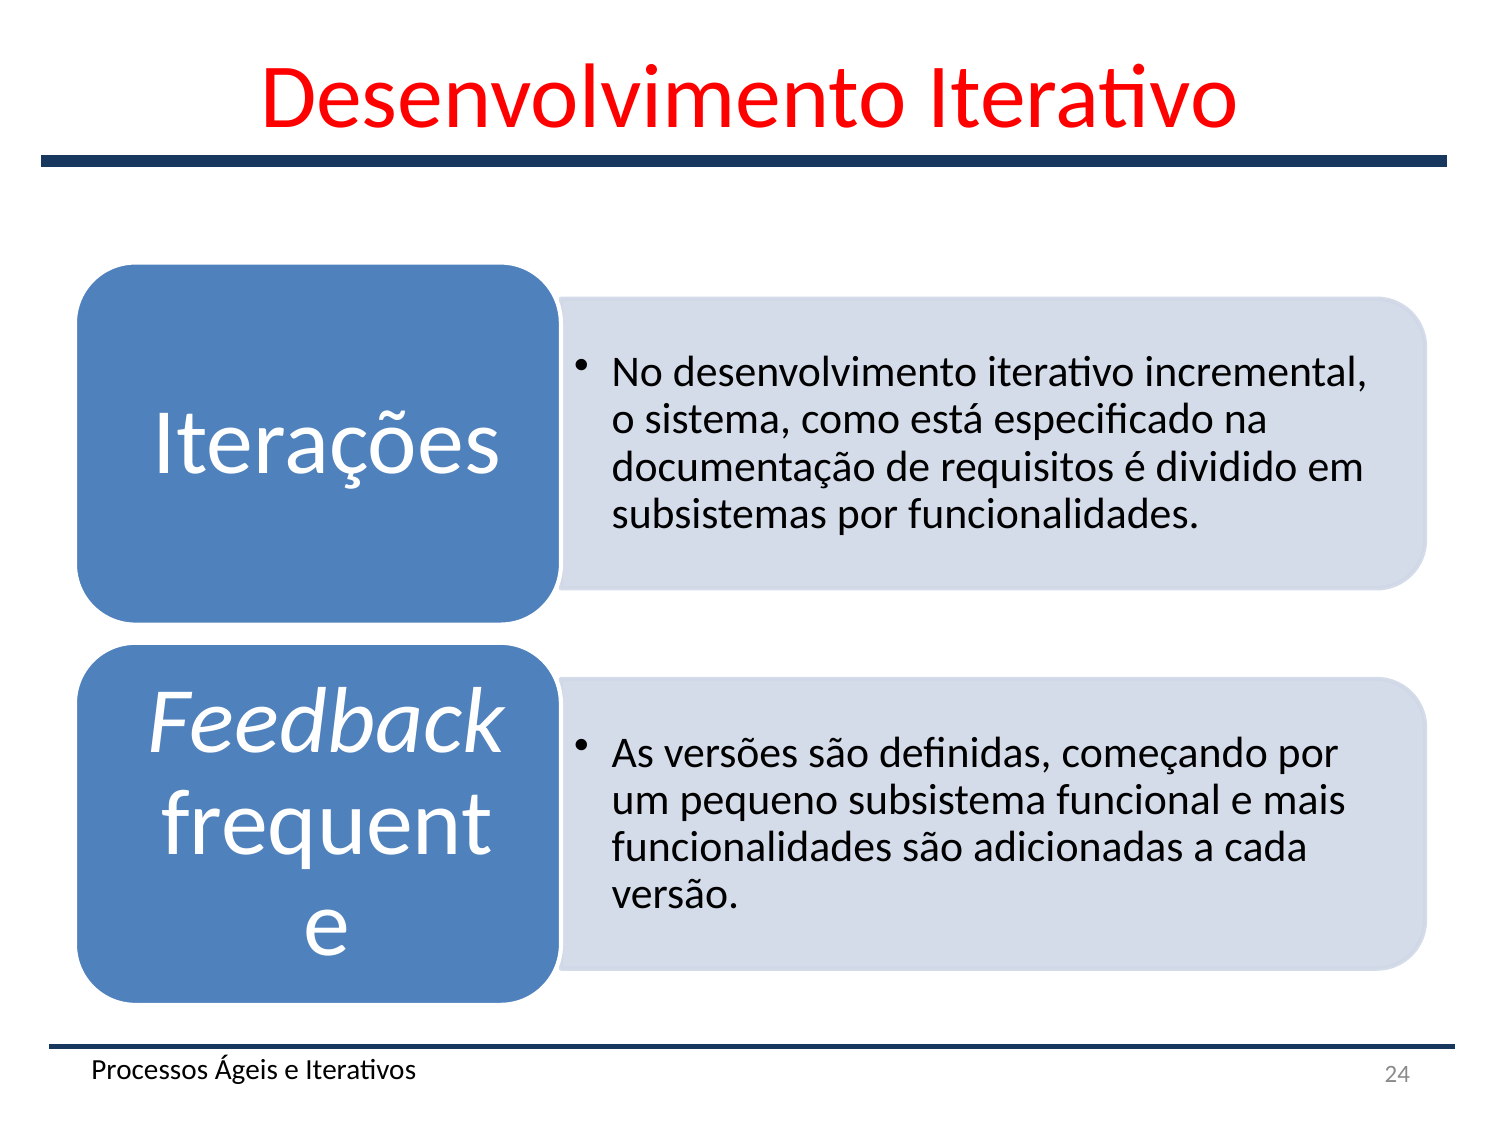

# Desenvolvimento Iterativo
No desenvolvimento iterativo incremental, o sistema, como está especificado na documentação de requisitos é dividido em subsistemas por funcionalidades.
Iterações
As versões são definidas, começando por um pequeno subsistema funcional e mais funcionalidades são adicionadas a cada versão.
Feedback frequente
Processos Ágeis e Iterativos
24